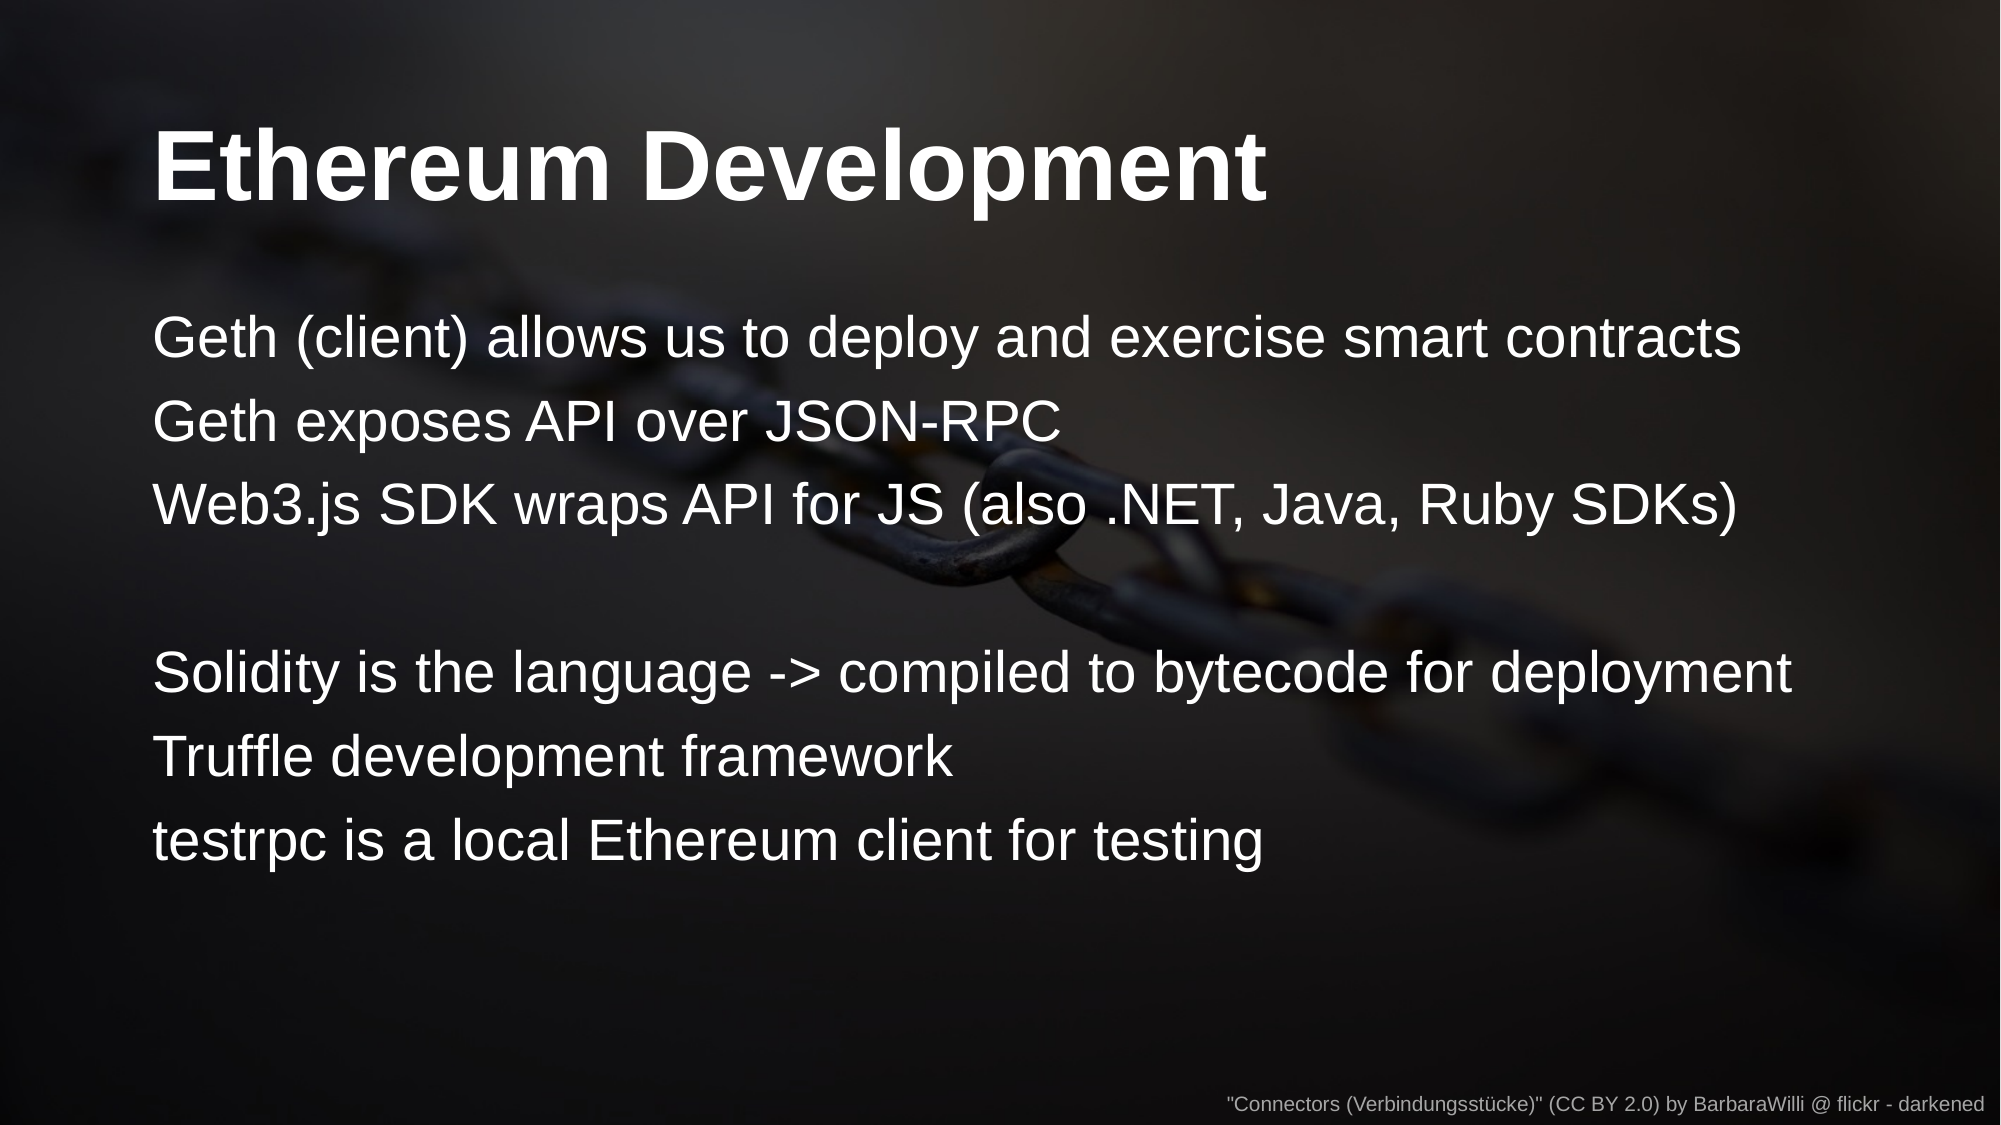

# Ethereum Development
Geth (client) allows us to deploy and exercise smart contracts
Geth exposes API over JSON-RPC
Web3.js SDK wraps API for JS (also .NET, Java, Ruby SDKs)

Solidity is the language -> compiled to bytecode for deployment
Truffle development framework
testrpc is a local Ethereum client for testing